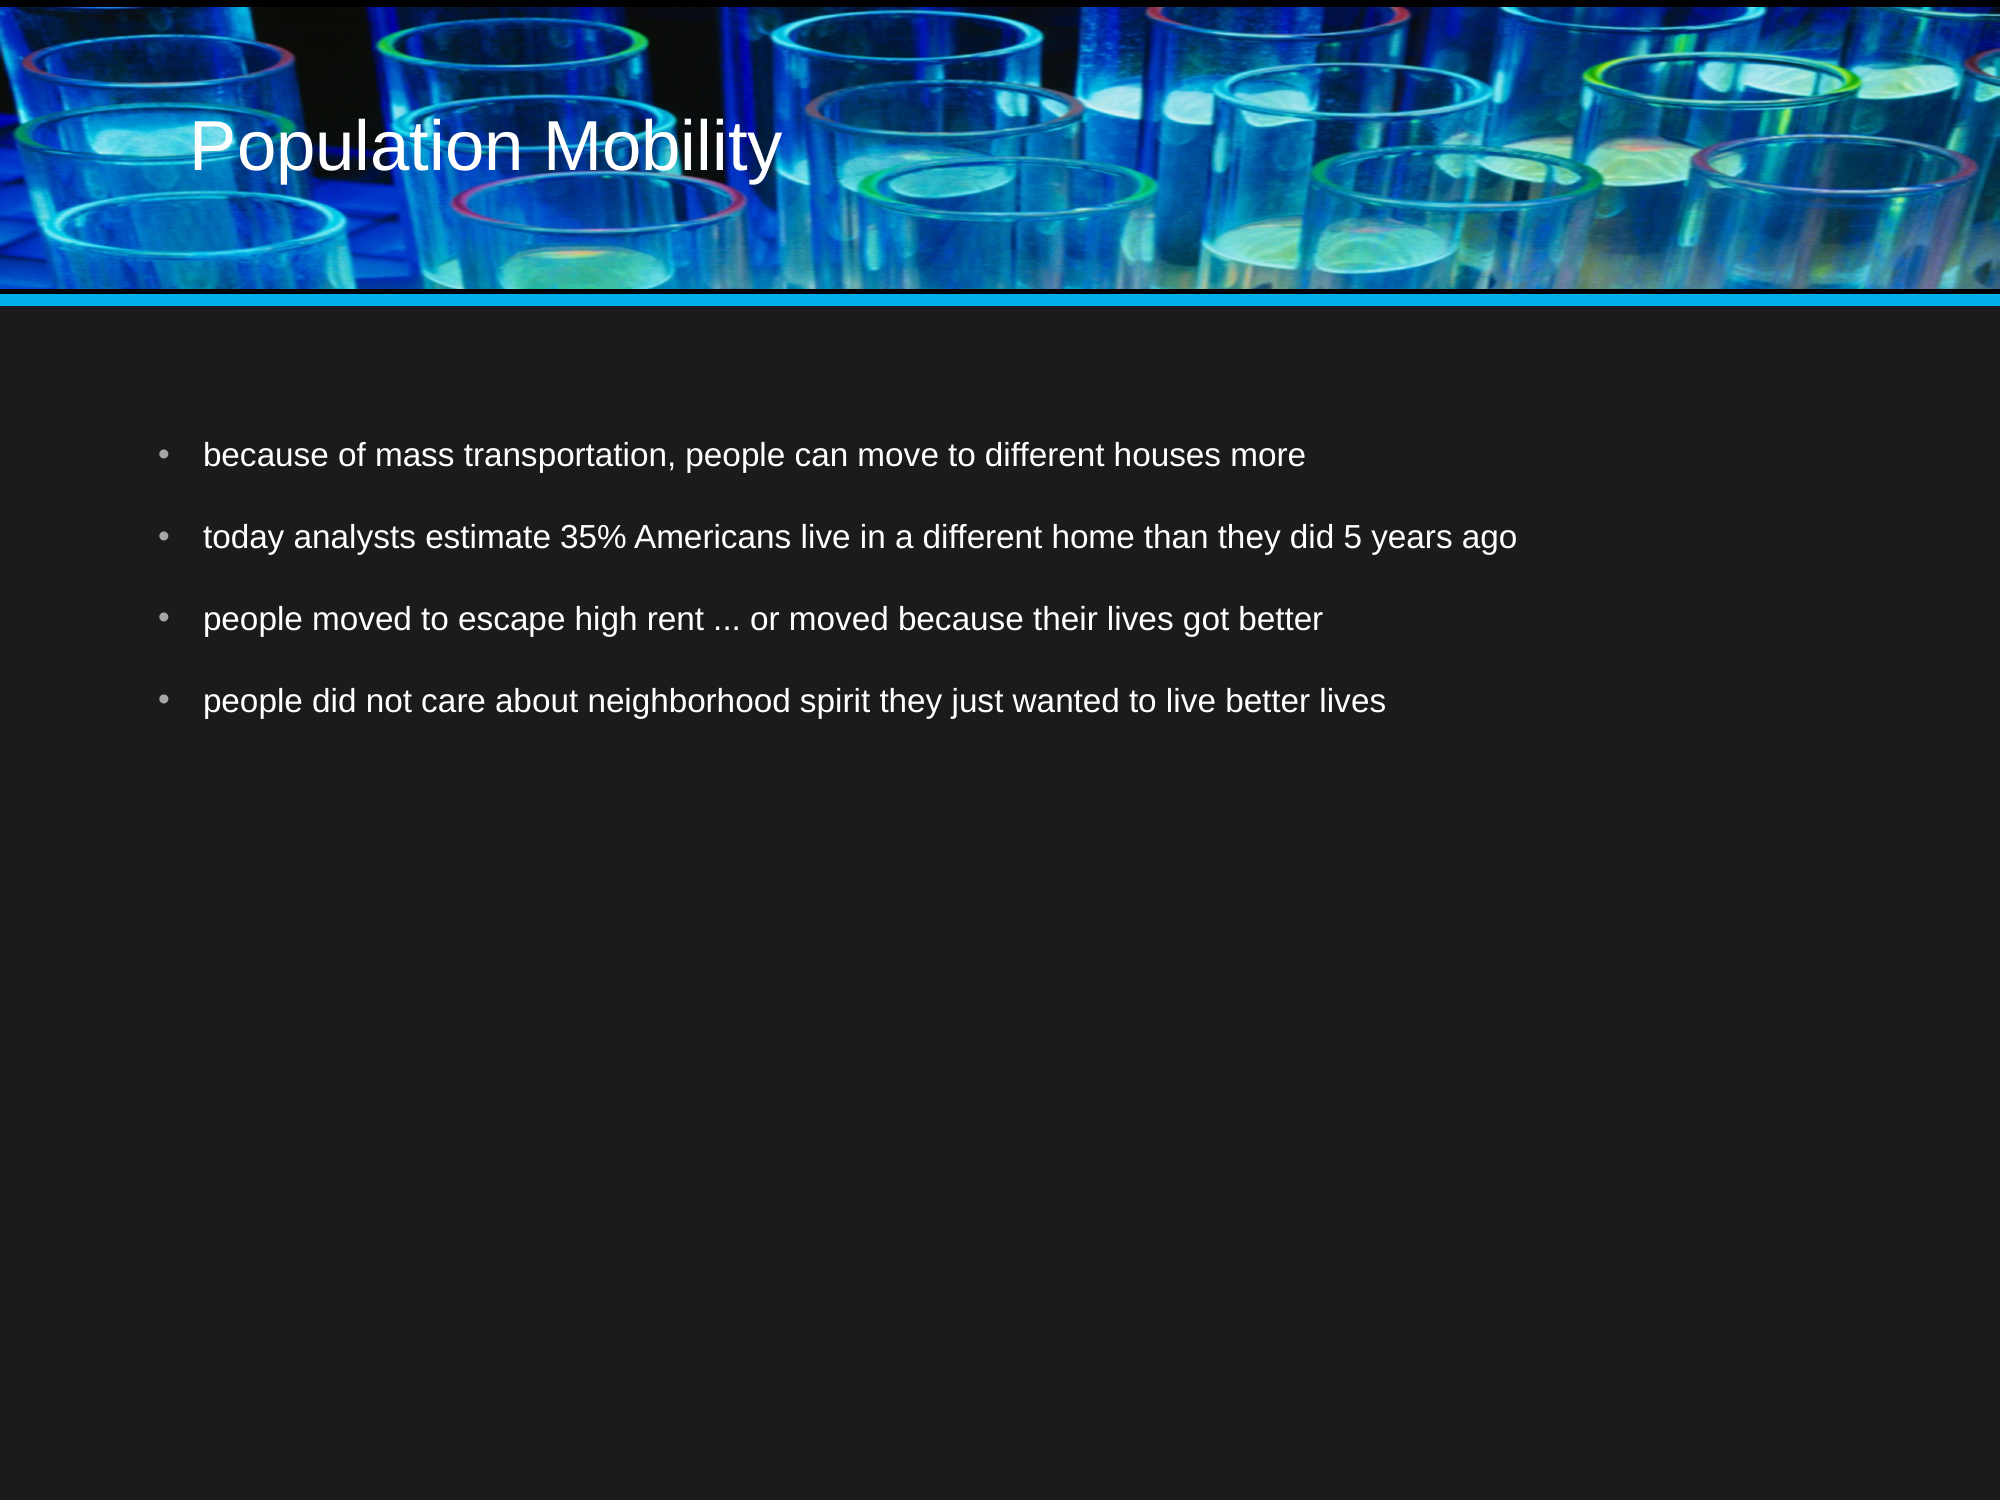

# Population Mobility
because of mass transportation, people can move to different houses more
today analysts estimate 35% Americans live in a different home than they did 5 years ago
people moved to escape high rent ... or moved because their lives got better
people did not care about neighborhood spirit they just wanted to live better lives